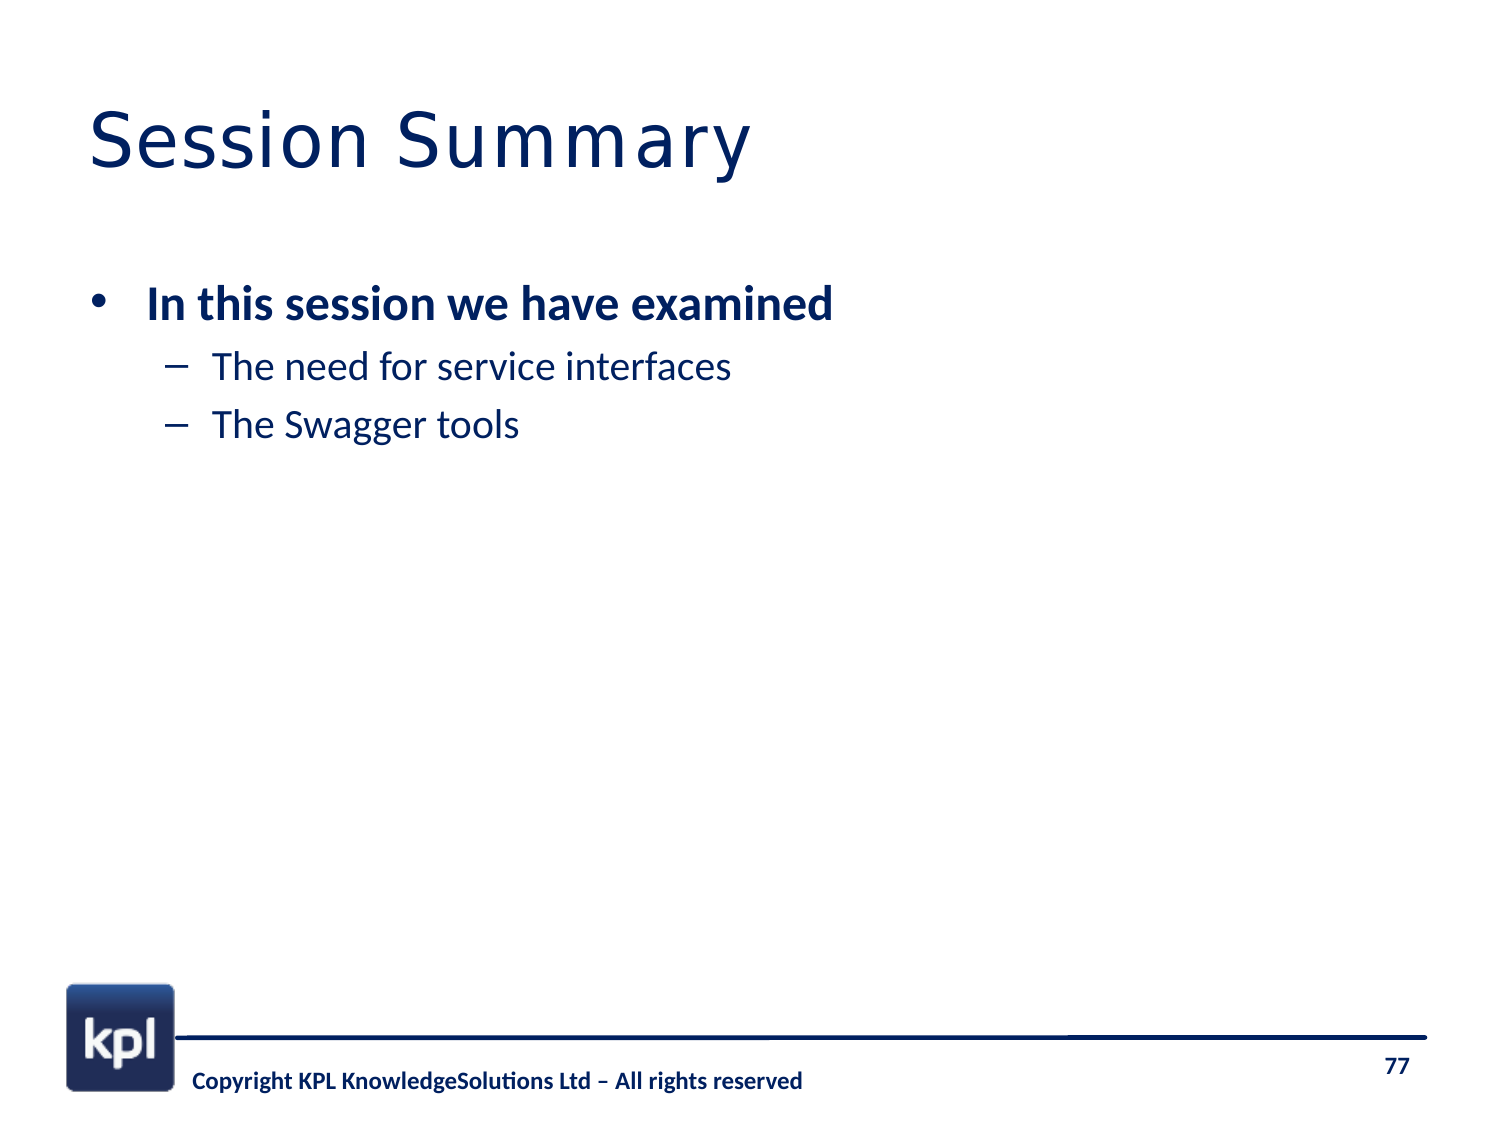

# Session Summary
In this session we have examined
The need for service interfaces
The Swagger tools
77
Copyright KPL KnowledgeSolutions Ltd – All rights reserved